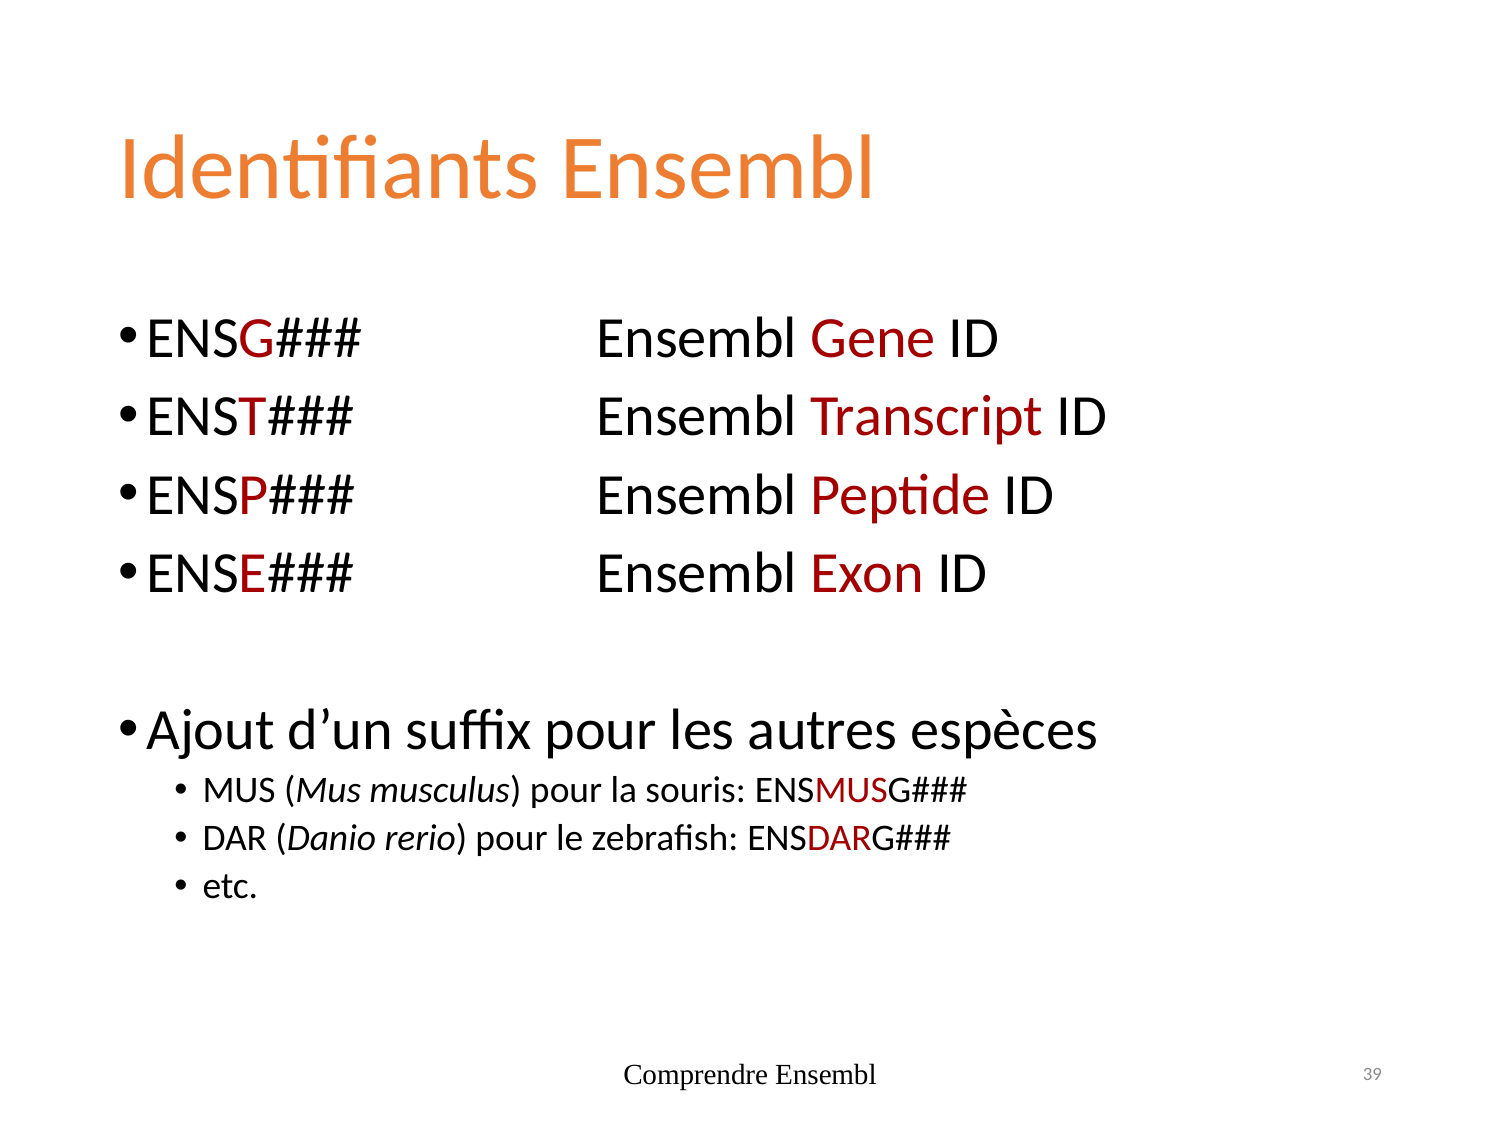

# Identifiants Ensembl
ENSG###		Ensembl Gene ID
ENST###		Ensembl Transcript ID
ENSP###		Ensembl Peptide ID
ENSE###		Ensembl Exon ID

Ajout d’un suffix pour les autres espèces
MUS (Mus musculus) pour la souris: ENSMUSG###
DAR (Danio rerio) pour le zebrafish: ENSDARG###
etc.

Comprendre Ensembl
39